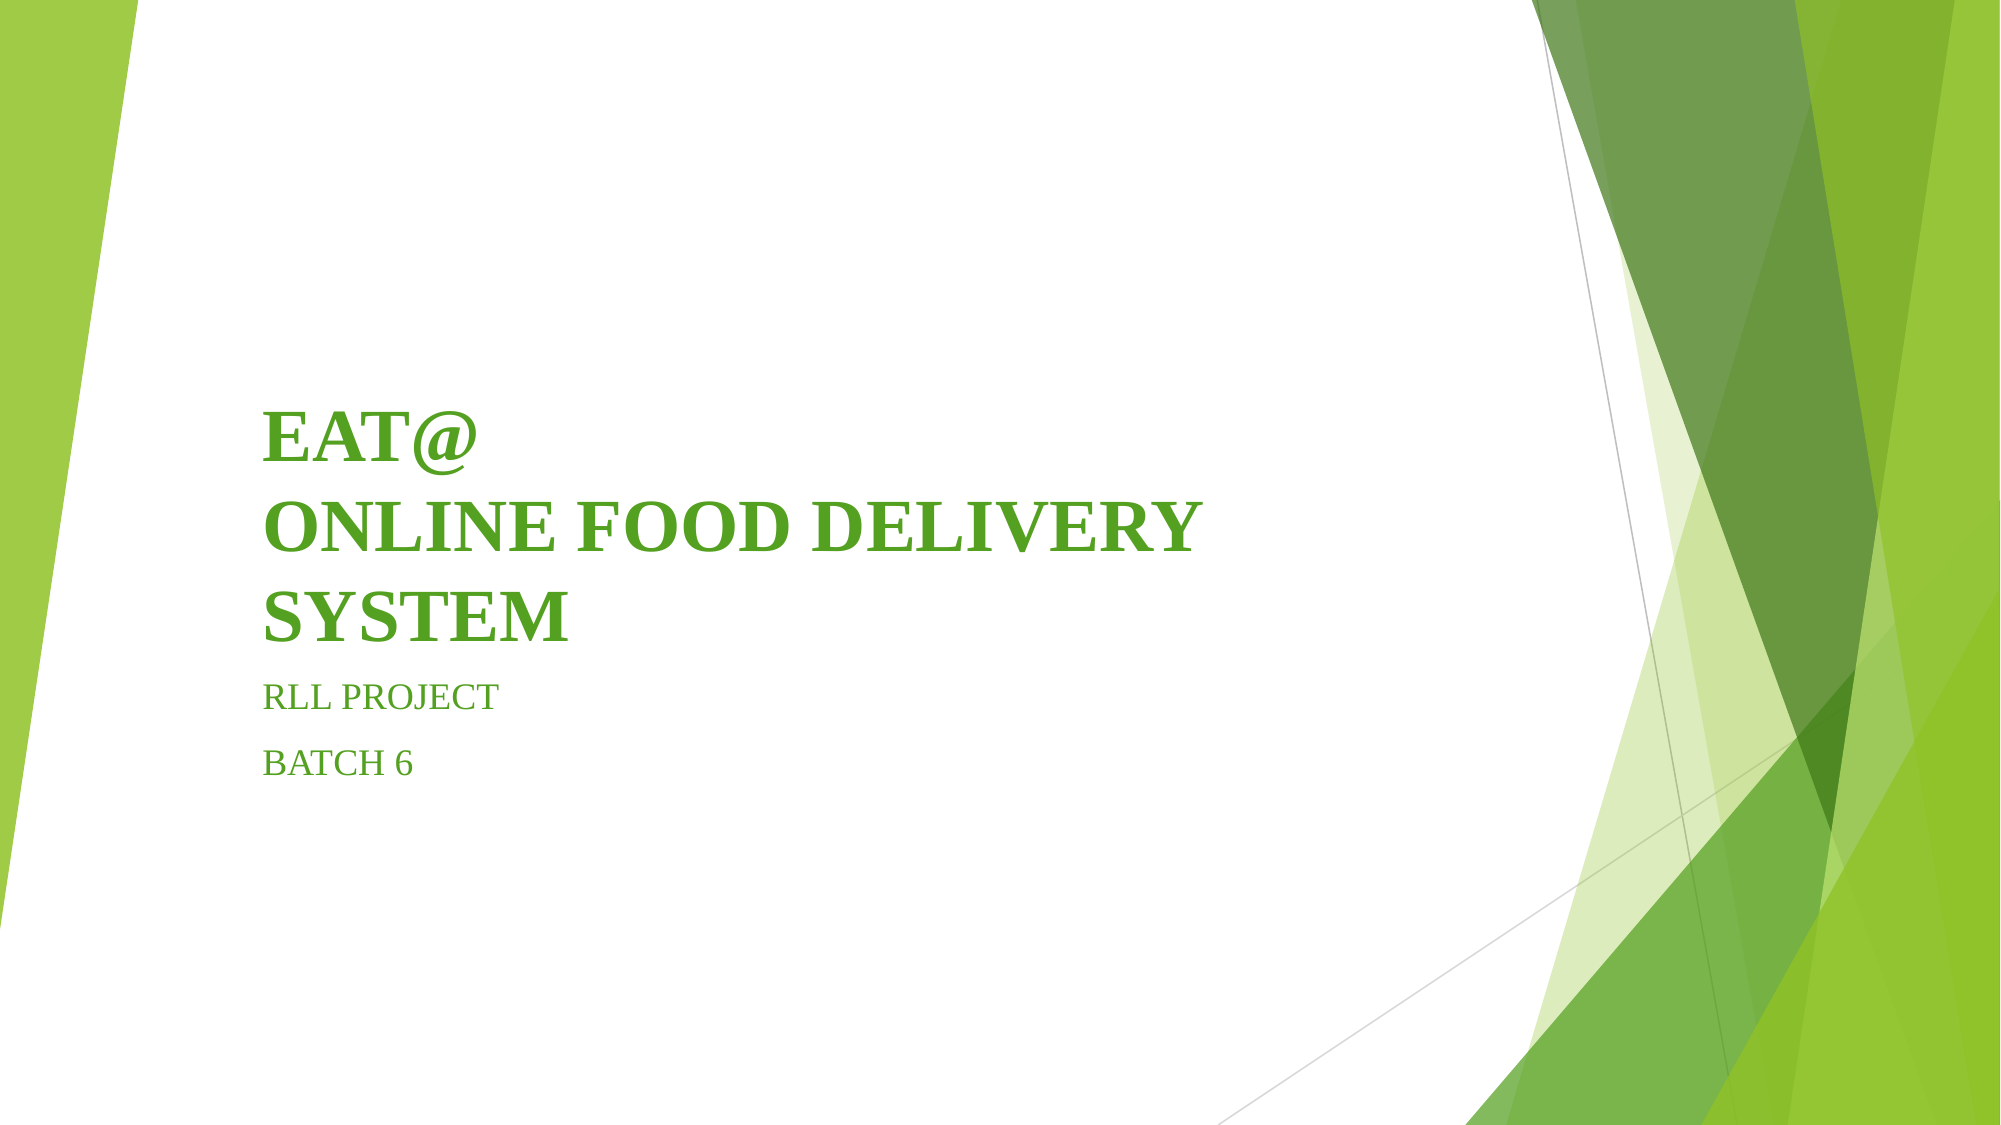

# EAT@ ONLINE FOOD DELIVERY SYSTEM
RLL PROJECT
BATCH 6